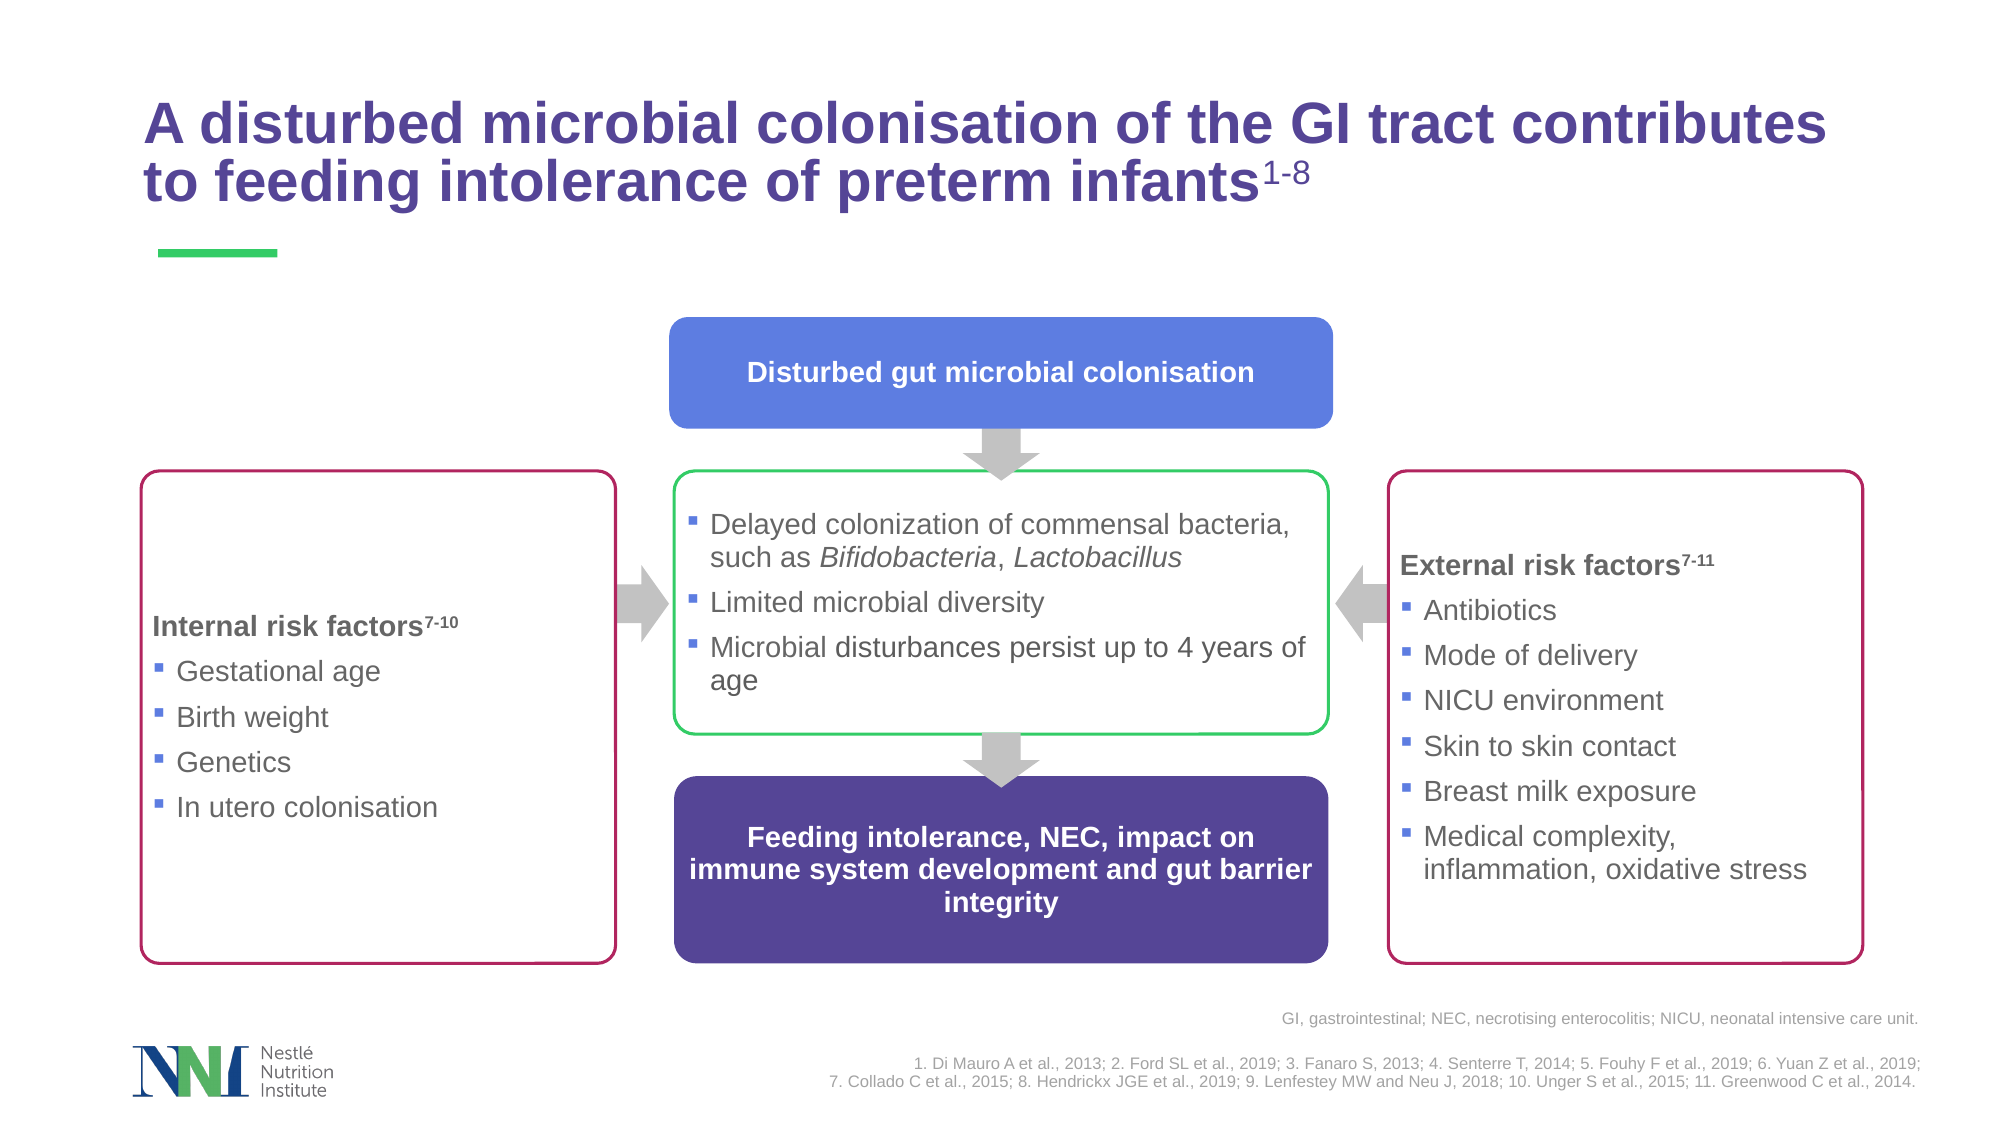

# A disturbed microbial colonisation of the GI tract contributes to feeding intolerance of preterm infants1-8
Disturbed gut microbial colonisation

Internal risk factors7-10
Gestational age
Birth weight
Genetics
In utero colonisation
Delayed colonization of commensal bacteria, such as Bifidobacteria, Lactobacillus
Limited microbial diversity
Microbial disturbances persist up to 4 years of age
External risk factors7-11
Antibiotics
Mode of delivery
NICU environment
Skin to skin contact
Breast milk exposure
Medical complexity, inflammation, oxidative stress

Feeding intolerance, NEC, impact on immune system development and gut barrier integrity
GI, gastrointestinal; NEC, necrotising enterocolitis; NICU, neonatal intensive care unit.
1. Di Mauro A et al., 2013; 2. Ford SL et al., 2019; 3. Fanaro S, 2013; 4. Senterre T, 2014; 5. Fouhy F et al., 2019; 6. Yuan Z et al., 2019;
 7. Collado C et al., 2015; 8. Hendrickx JGE et al., 2019; 9. Lenfestey MW and Neu J, 2018; 10. Unger S et al., 2015; 11. Greenwood C et al., 2014.